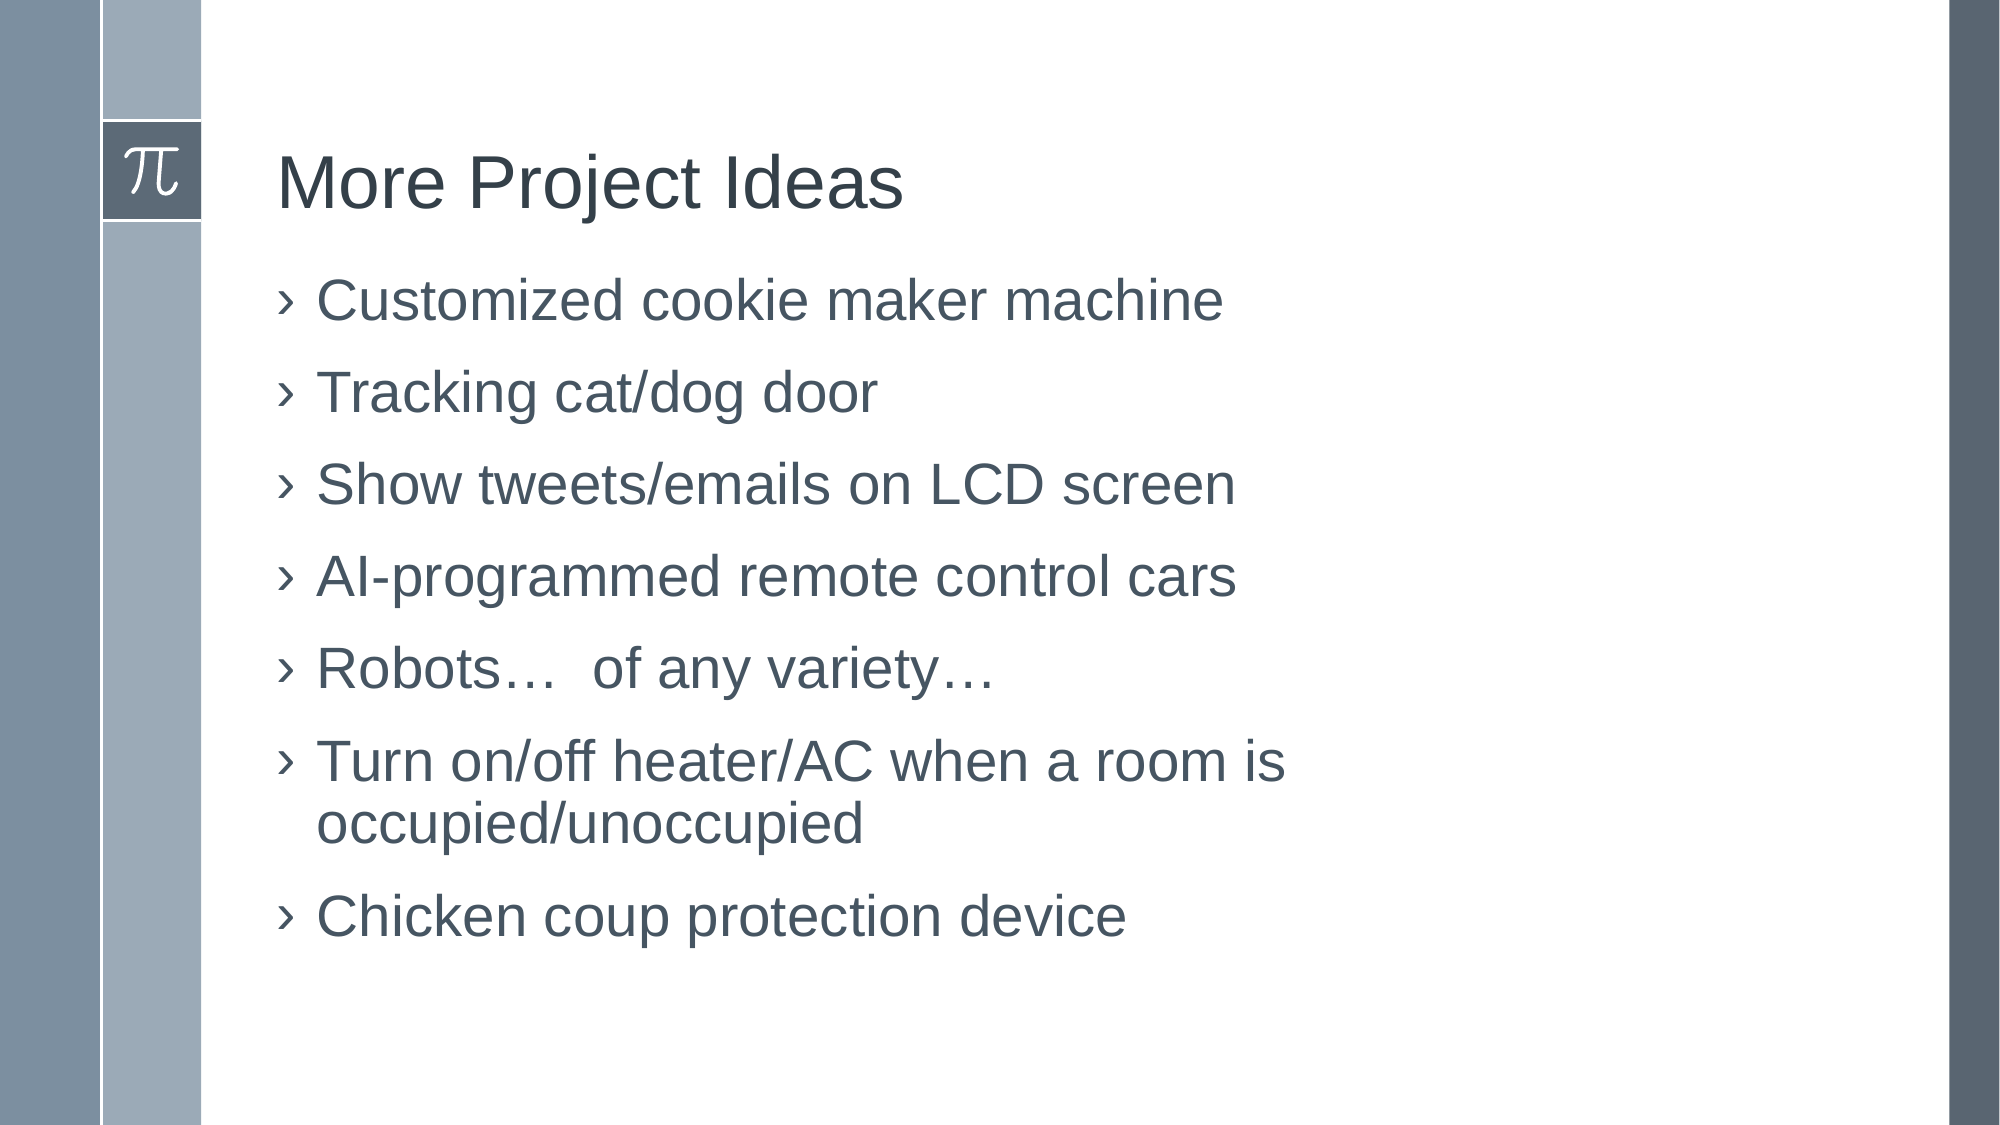

# More Project Ideas
Customized cookie maker machine
Tracking cat/dog door
Show tweets/emails on LCD screen
AI-programmed remote control cars
Robots…  of any variety…
Turn on/off heater/AC when a room is occupied/unoccupied
Chicken coup protection device